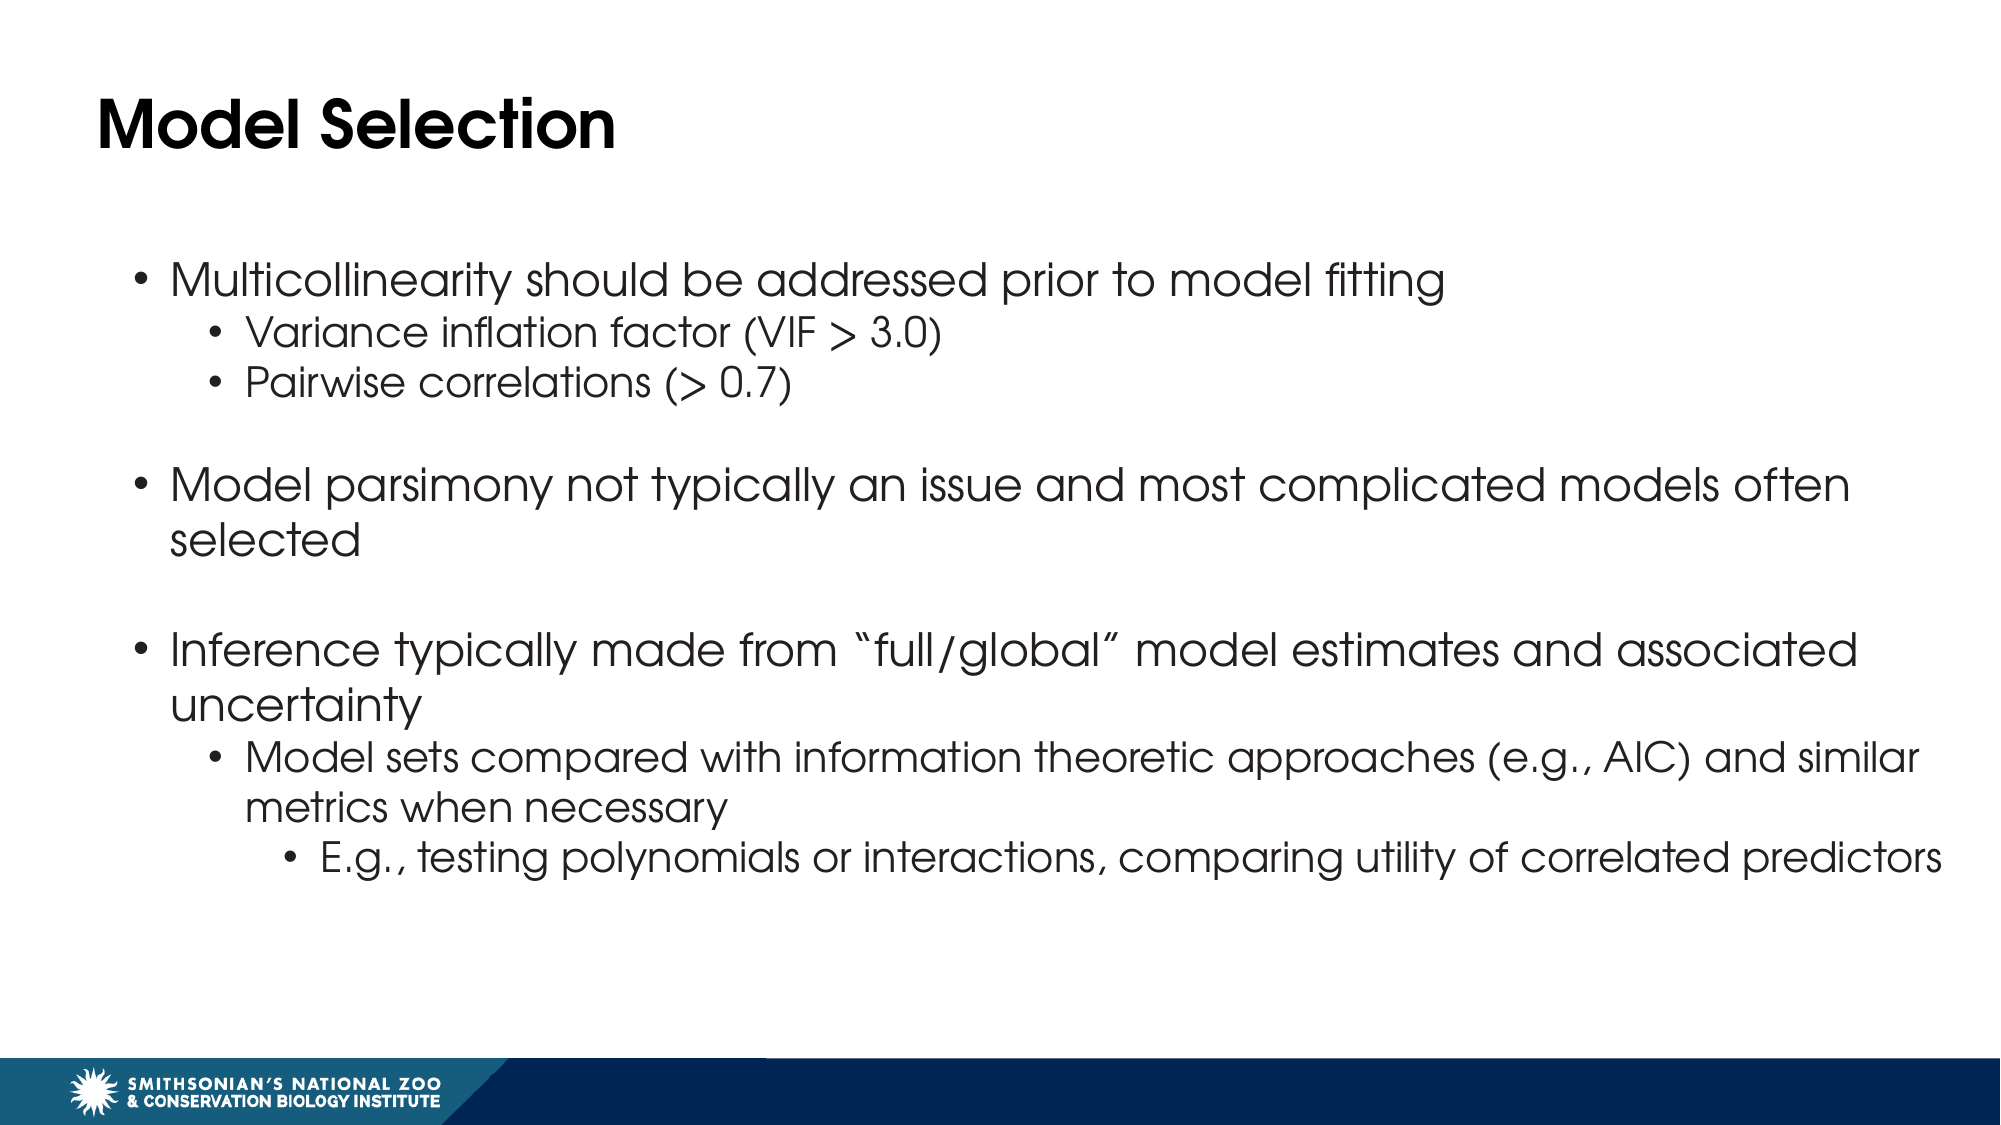

Model Selection
Multicollinearity should be addressed prior to model fitting
Variance inflation factor (VIF > 3.0)
Pairwise correlations (> 0.7)

Model parsimony not typically an issue and most complicated models often selected

Inference typically made from “full/global” model estimates and associated uncertainty
Model sets compared with information theoretic approaches (e.g., AIC) and similar metrics when necessary
E.g., testing polynomials or interactions, comparing utility of correlated predictors